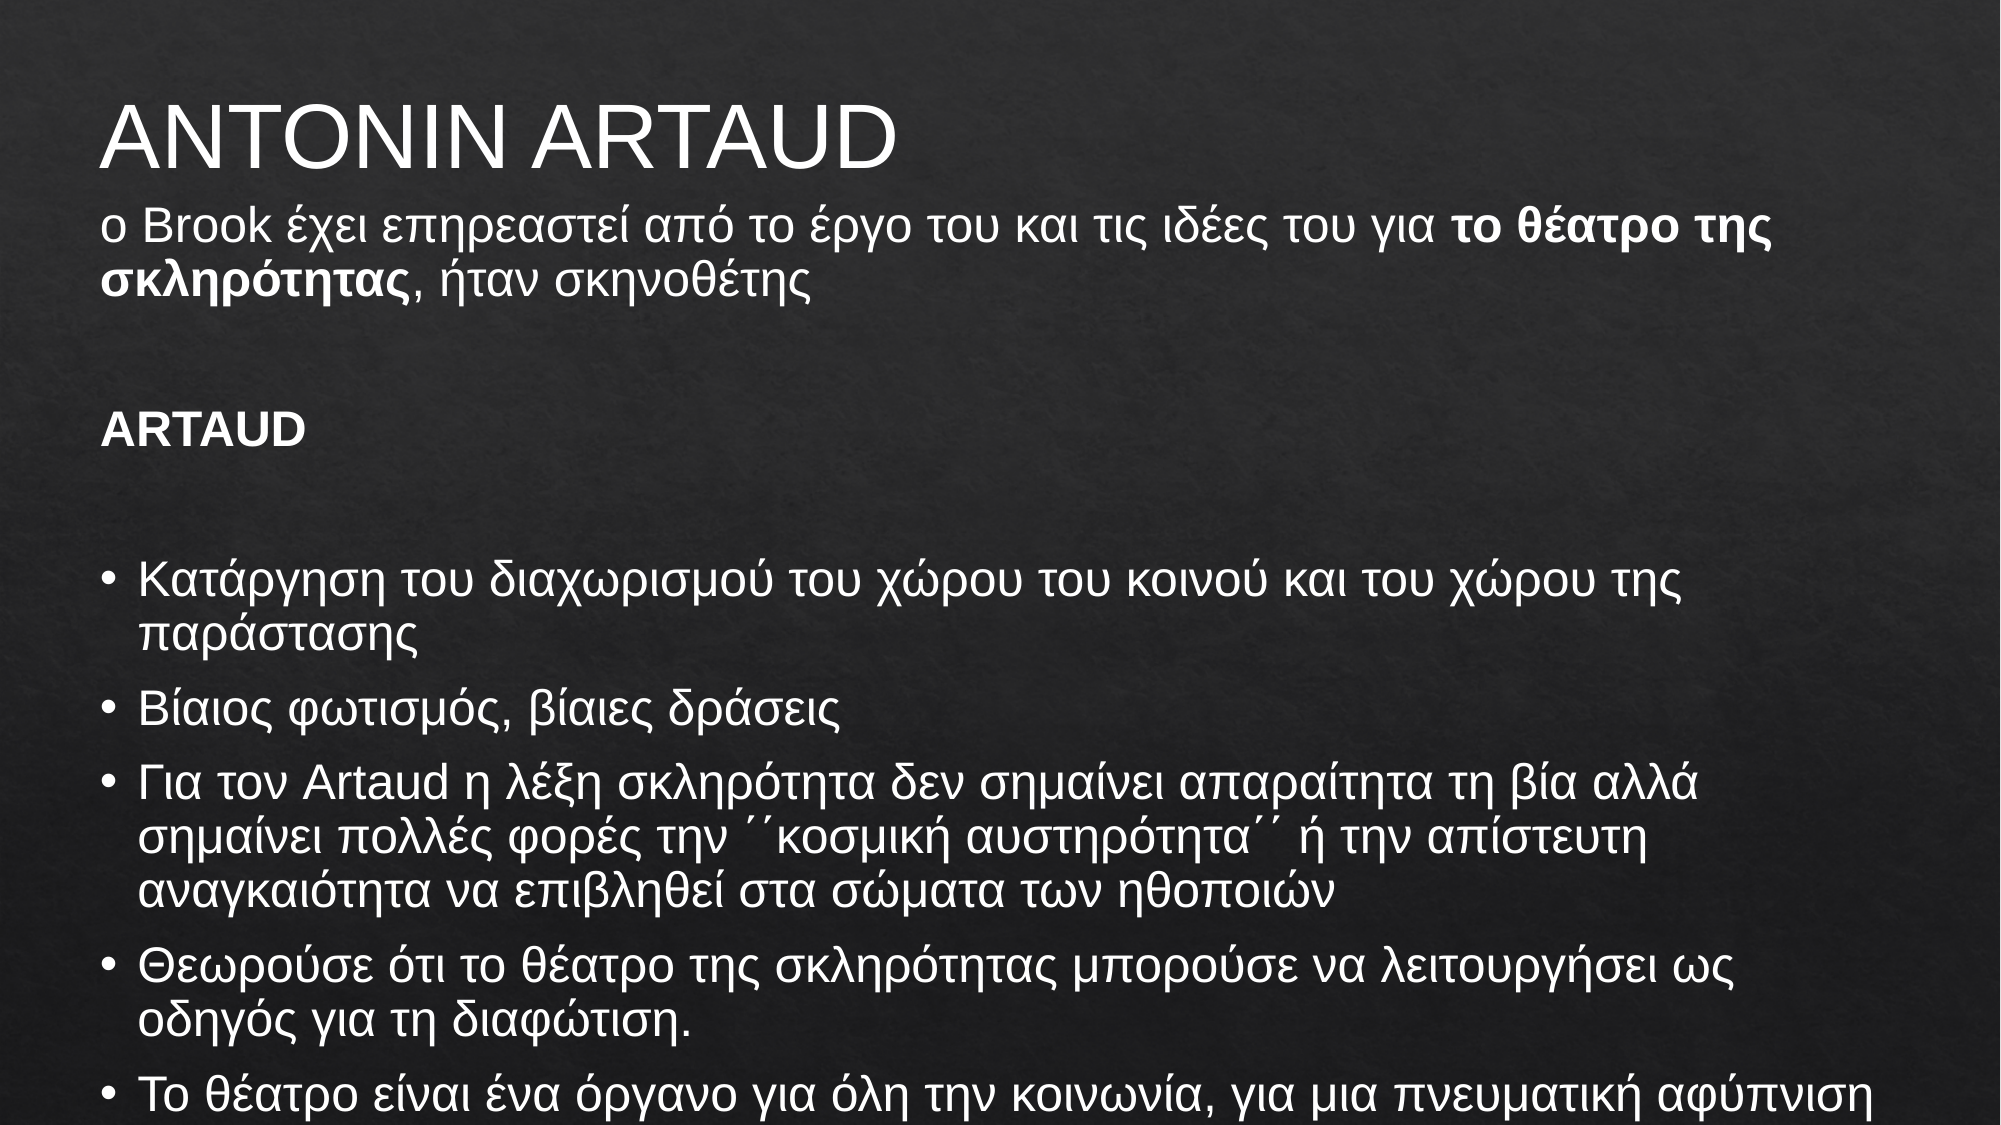

# ANTONIN ARTAUD
ο Brook έχει επηρεαστεί από το έργο του και τις ιδέες του για το θέατρο της σκληρότητας, ήταν σκηνοθέτης

ARTAUD

Κατάργηση του διαχωρισμού του χώρου του κοινού και του χώρου της παράστασης
Βίαιος φωτισμός, βίαιες δράσεις
Για τον Artaud η λέξη σκληρότητα δεν σημαίνει απαραίτητα τη βία αλλά σημαίνει πολλές φορές την ΄΄κοσμική αυστηρότητα΄΄ ή την απίστευτη αναγκαιότητα να επιβληθεί στα σώματα των ηθοποιών
Θεωρούσε ότι το θέατρο της σκληρότητας μπορούσε να λειτουργήσει ως οδηγός για τη διαφώτιση.
Το θέατρο είναι ένα όργανο για όλη την κοινωνία, για μια πνευματική αφύπνιση